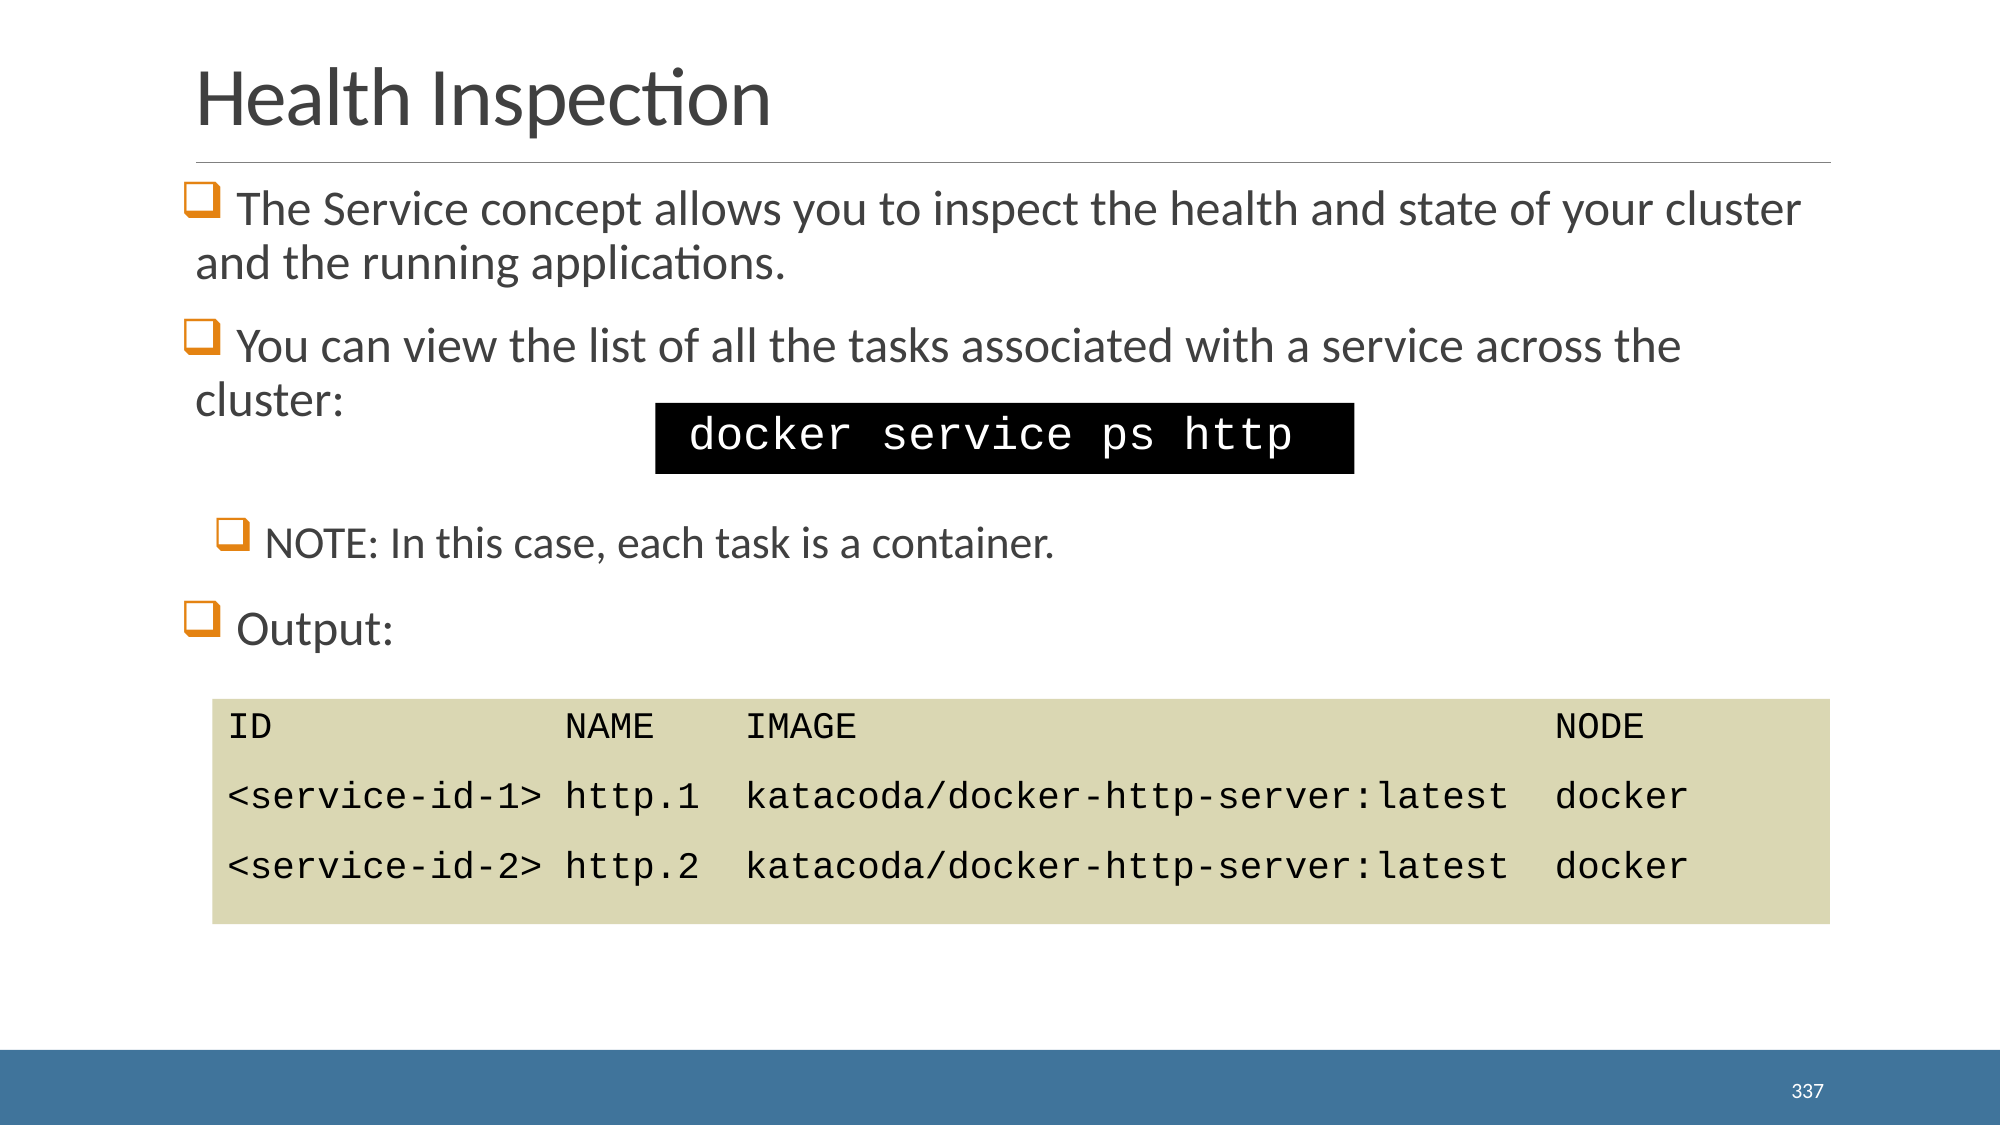

# Health Inspection
 The Service concept allows you to inspect the health and state of your cluster and the running applications.
 You can view the list of all the tasks associated with a service across the cluster:

 NOTE: In this case, each task is a container.
 Output:

docker service ps http
ID             NAME    IMAGE                               NODE
<service-id-1> http.1  katacoda/docker-http-server:latest  docker
<service-id-2> http.2  katacoda/docker-http-server:latest  docker

337